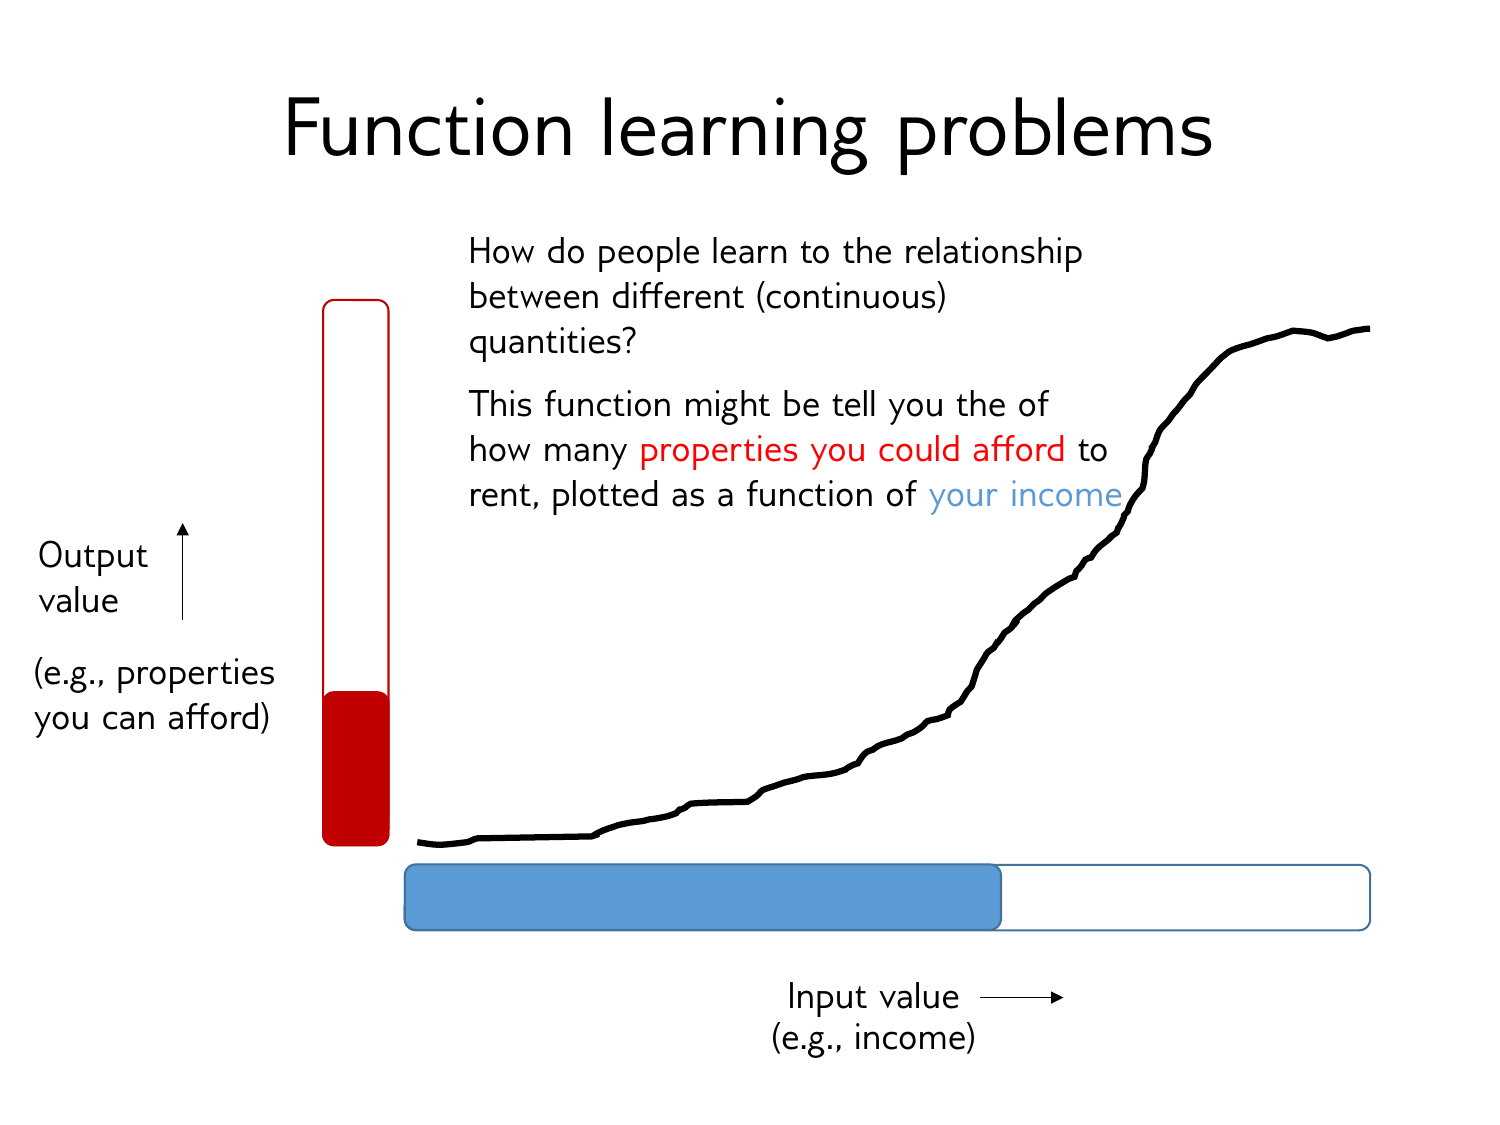

# Function learning problems
How do people learn to the relationship between different (continuous) quantities?

This function might be tell you the of how many properties you could afford to rent, plotted as a function of your income
Output value

(e.g., properties you can afford)

Input value
(e.g., income)